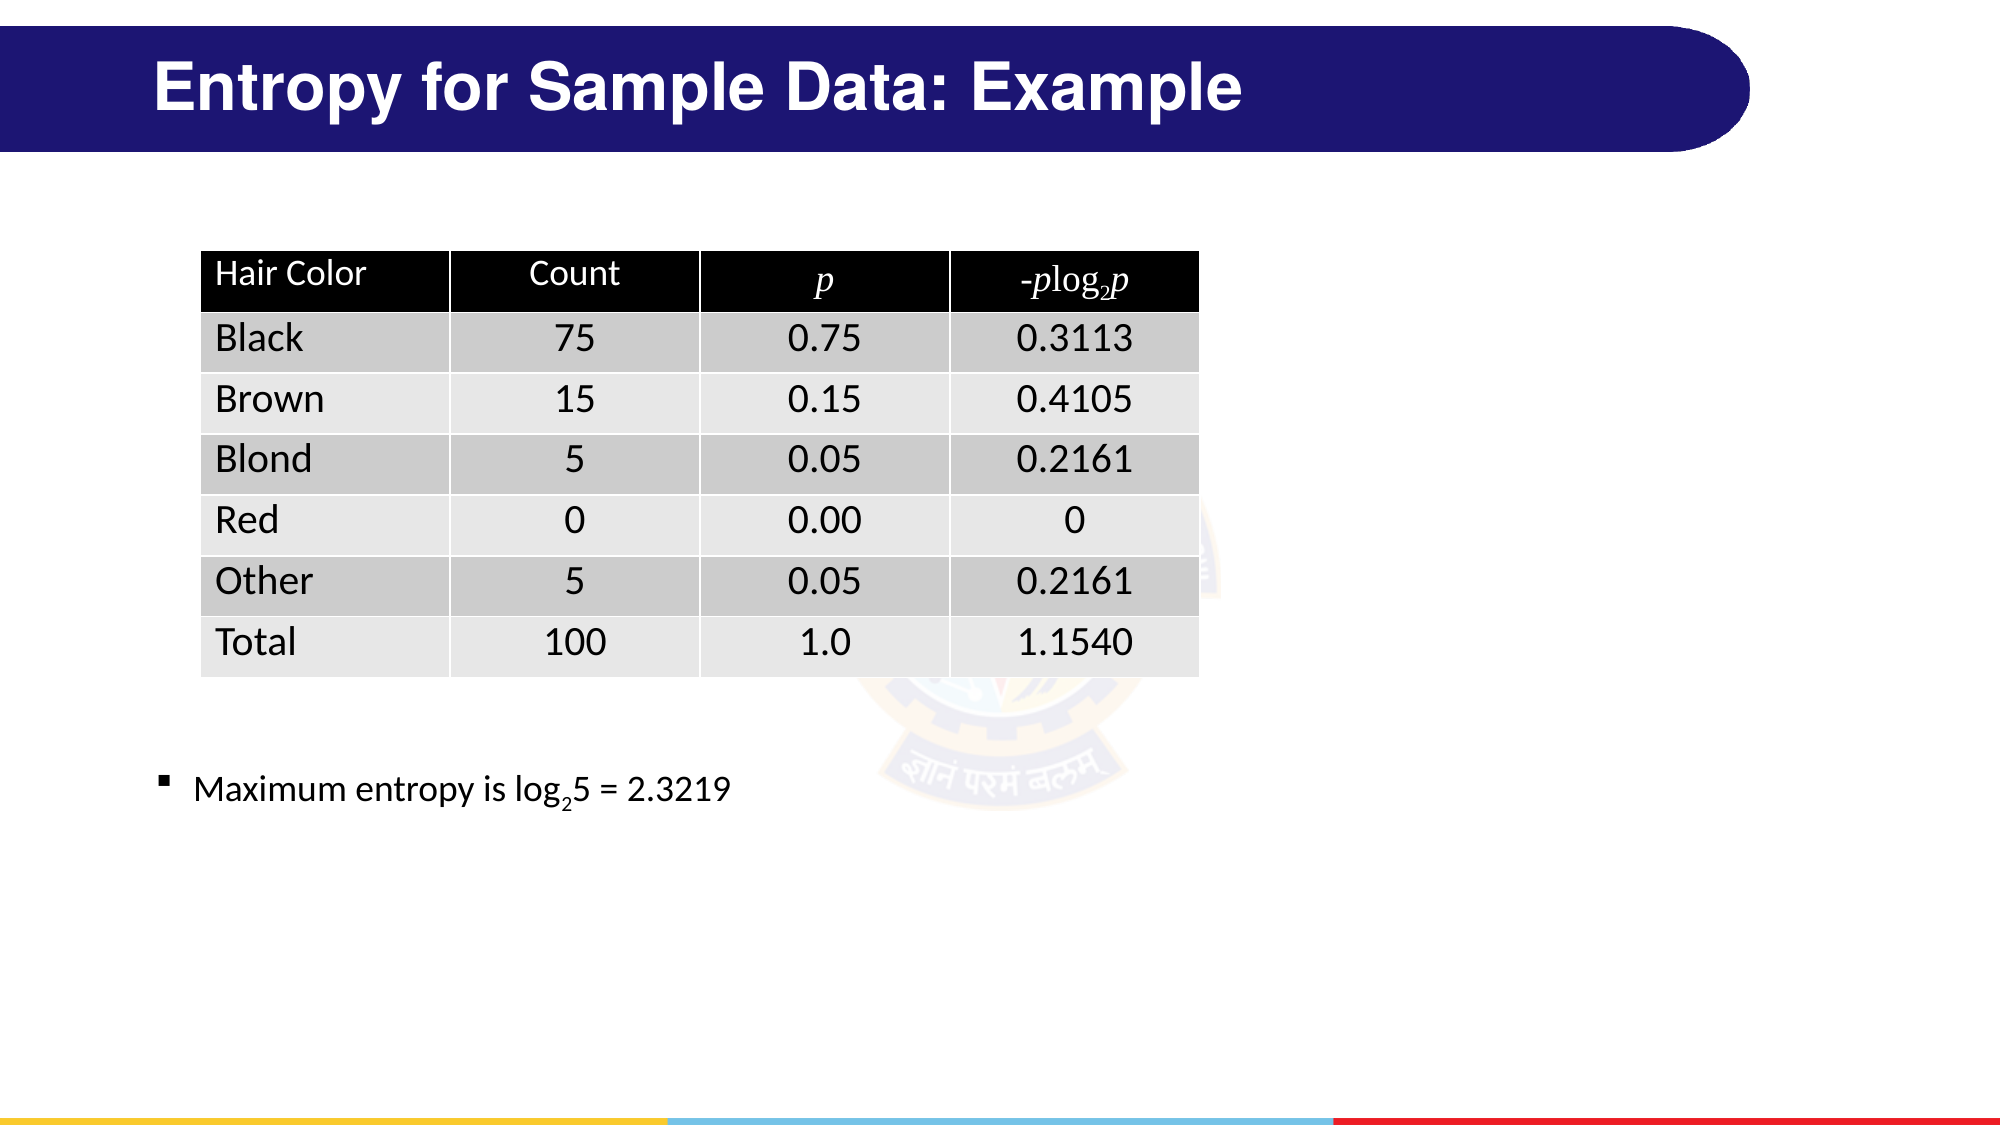

# Entropy for Sample Data: Example
| Hair Color | Count | p | -plog2p |
| --- | --- | --- | --- |
| Black | 75 | 0.75 | 0.3113 |
| Brown | 15 | 0.15 | 0.4105 |
| Blond | 5 | 0.05 | 0.2161 |
| Red | 0 | 0.00 | 0 |
| Other | 5 | 0.05 | 0.2161 |
| Total | 100 | 1.0 | 1.1540 |

Maximum entropy is log25 = 2.3219